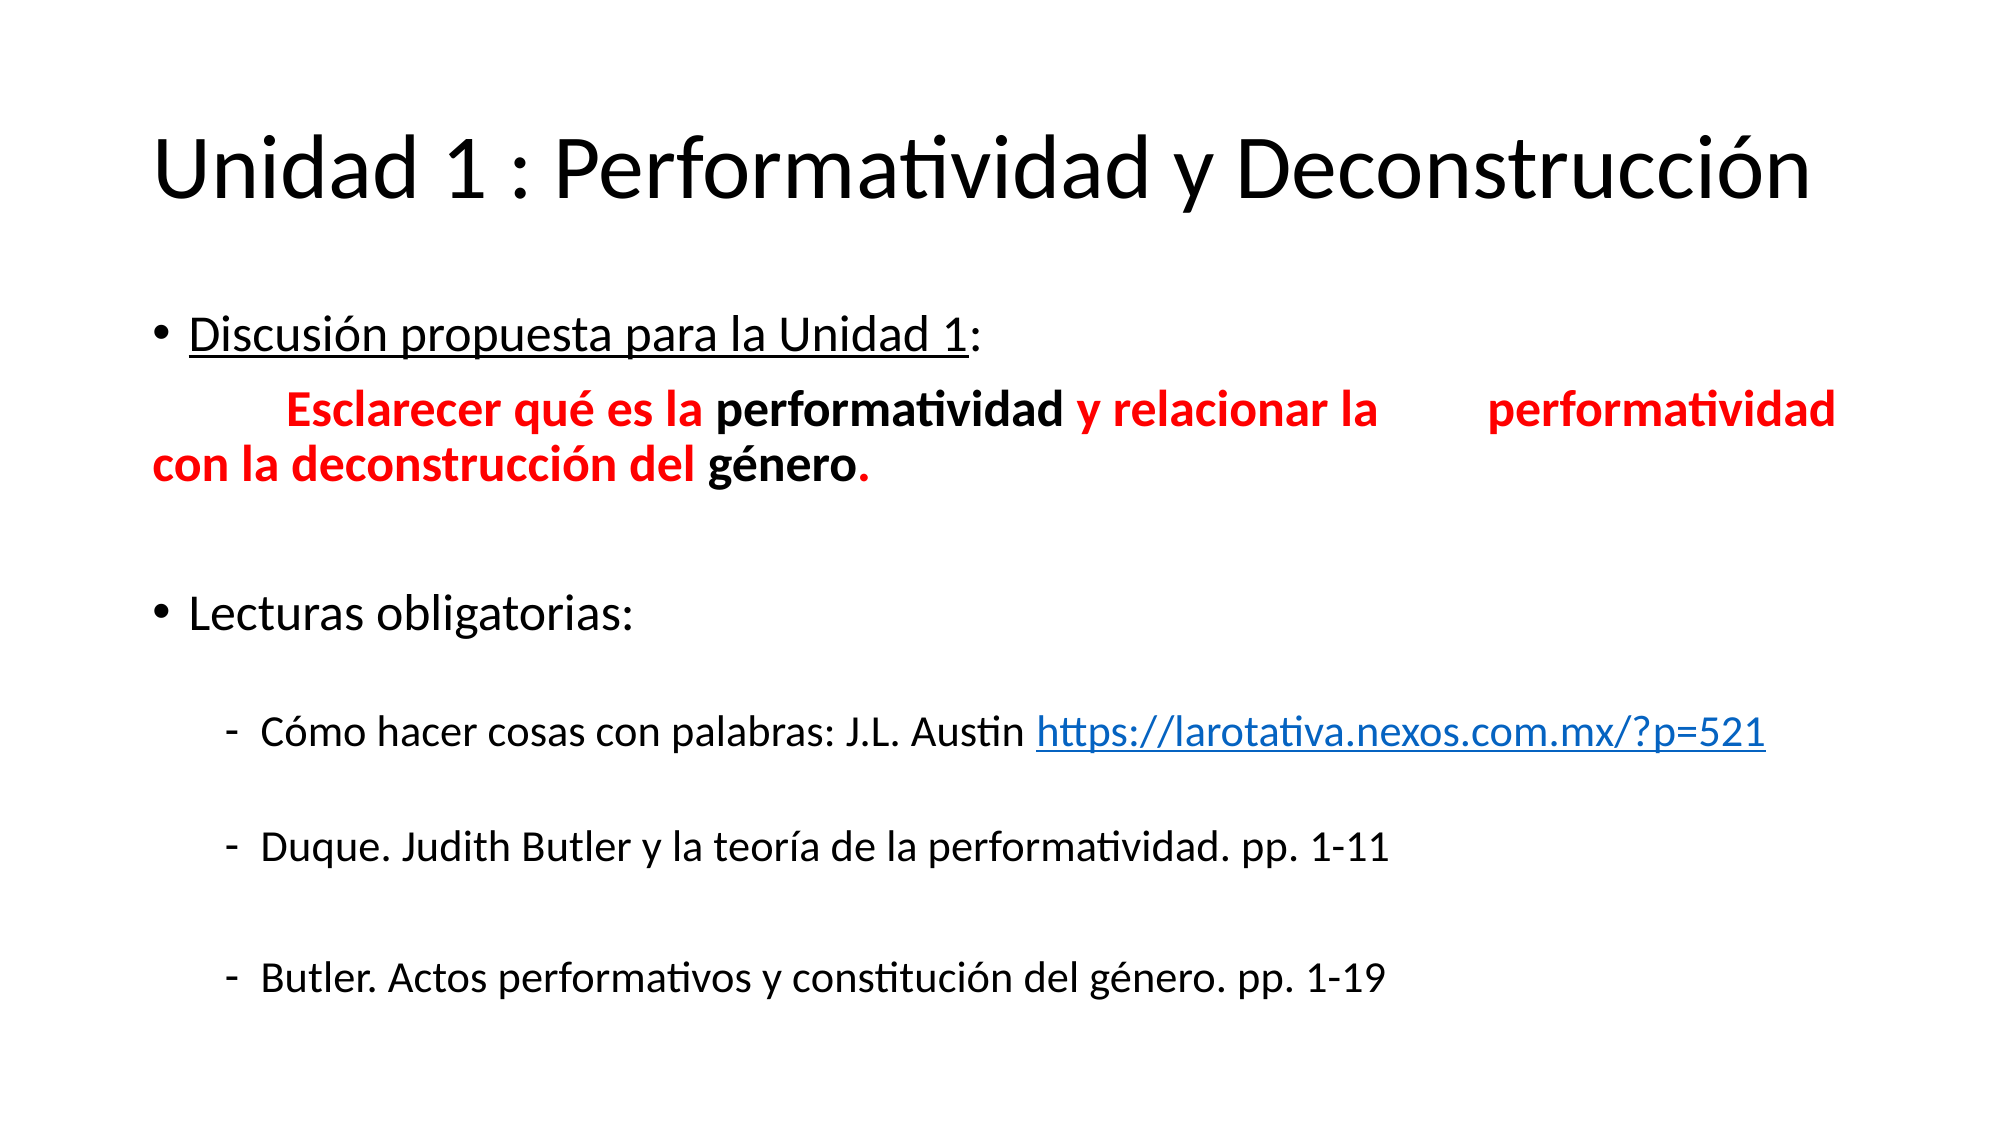

# Unidad 1 : Performatividad y Deconstrucción
Discusión propuesta para la Unidad 1:
	Esclarecer qué es la performatividad y relacionar la 	performatividad con la deconstrucción del género.

Lecturas obligatorias:

Cómo hacer cosas con palabras: J.L. Austin https://larotativa.nexos.com.mx/?p=521

Duque. Judith Butler y la teoría de la performatividad. pp. 1-11

Butler. Actos performativos y constitución del género. pp. 1-19